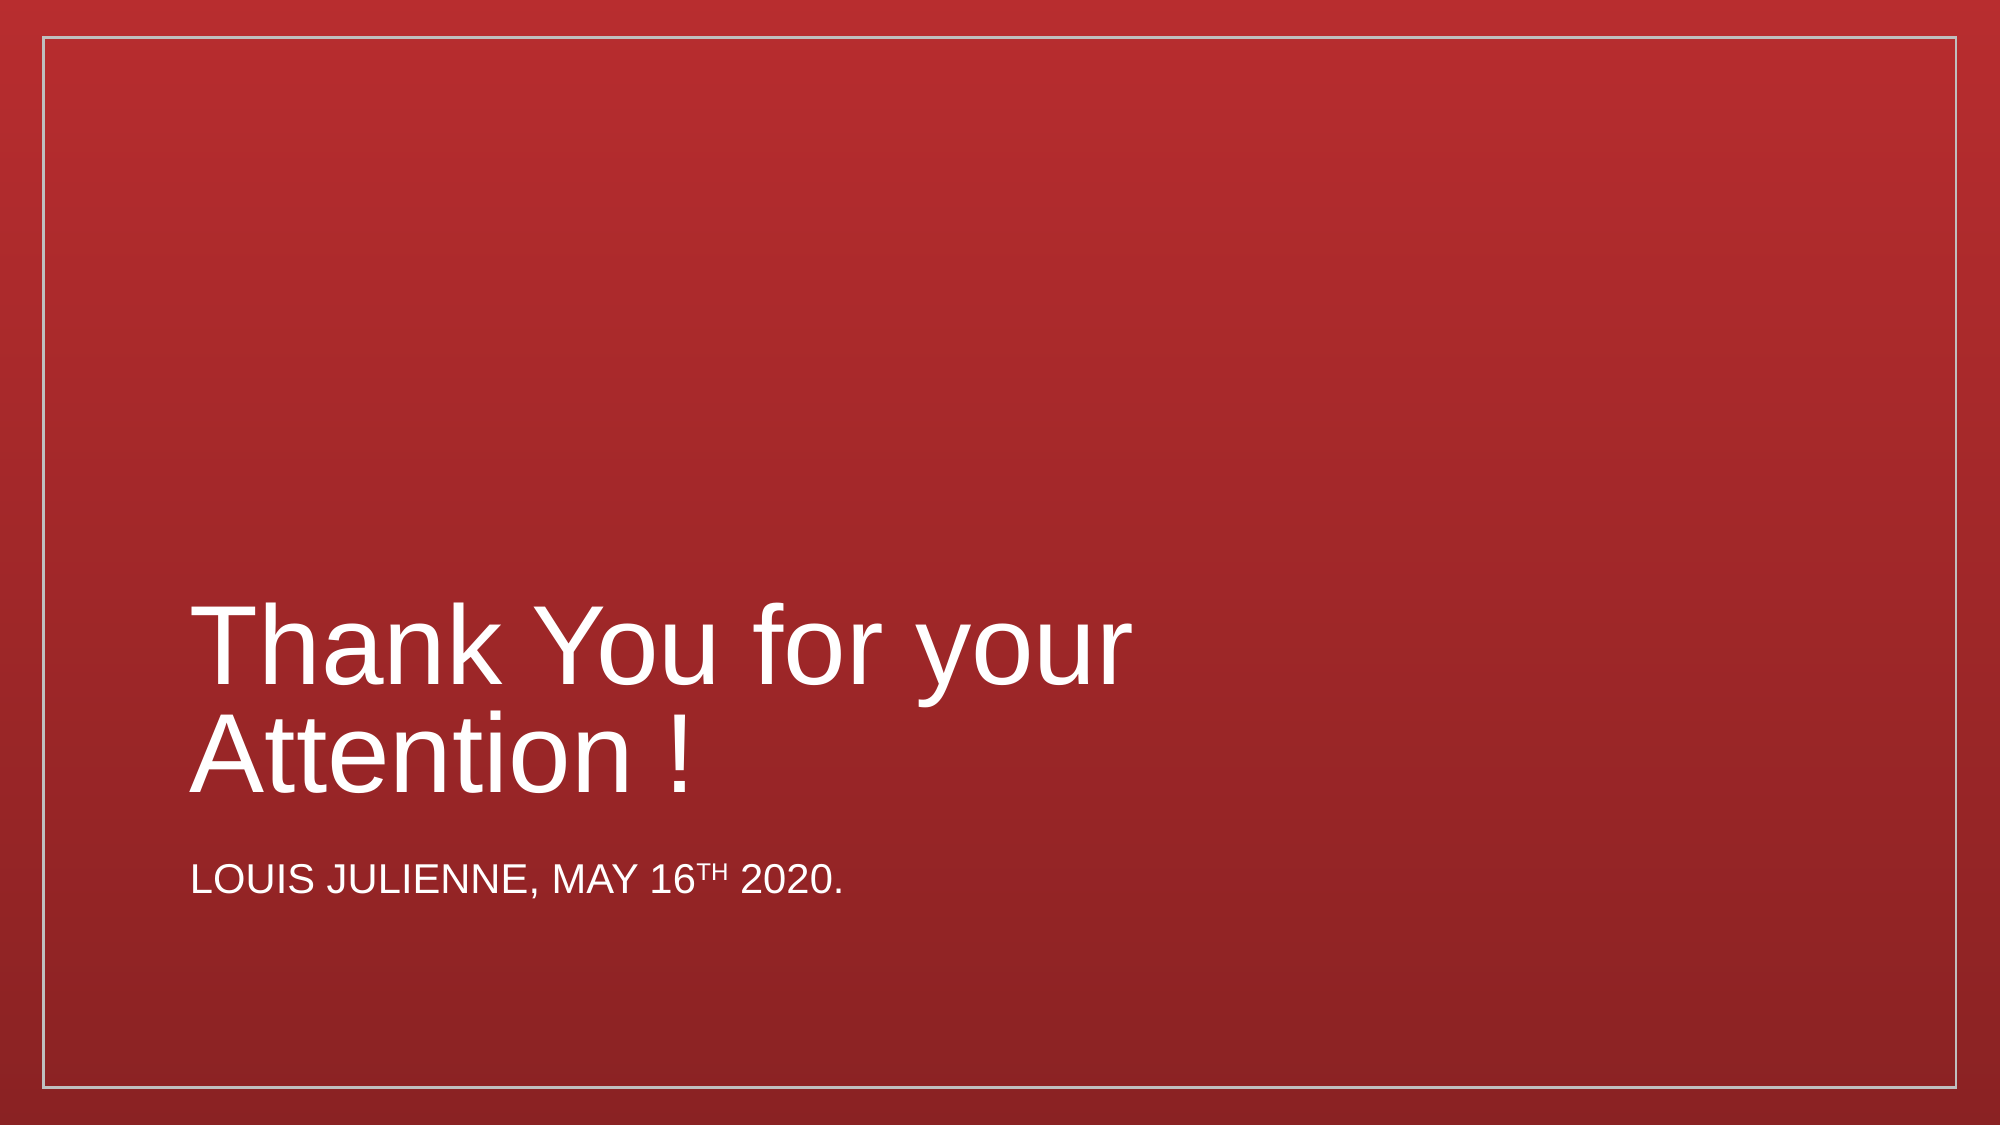

# Thank You for your Attention !
Louis JULIENNE, may 16th 2020.